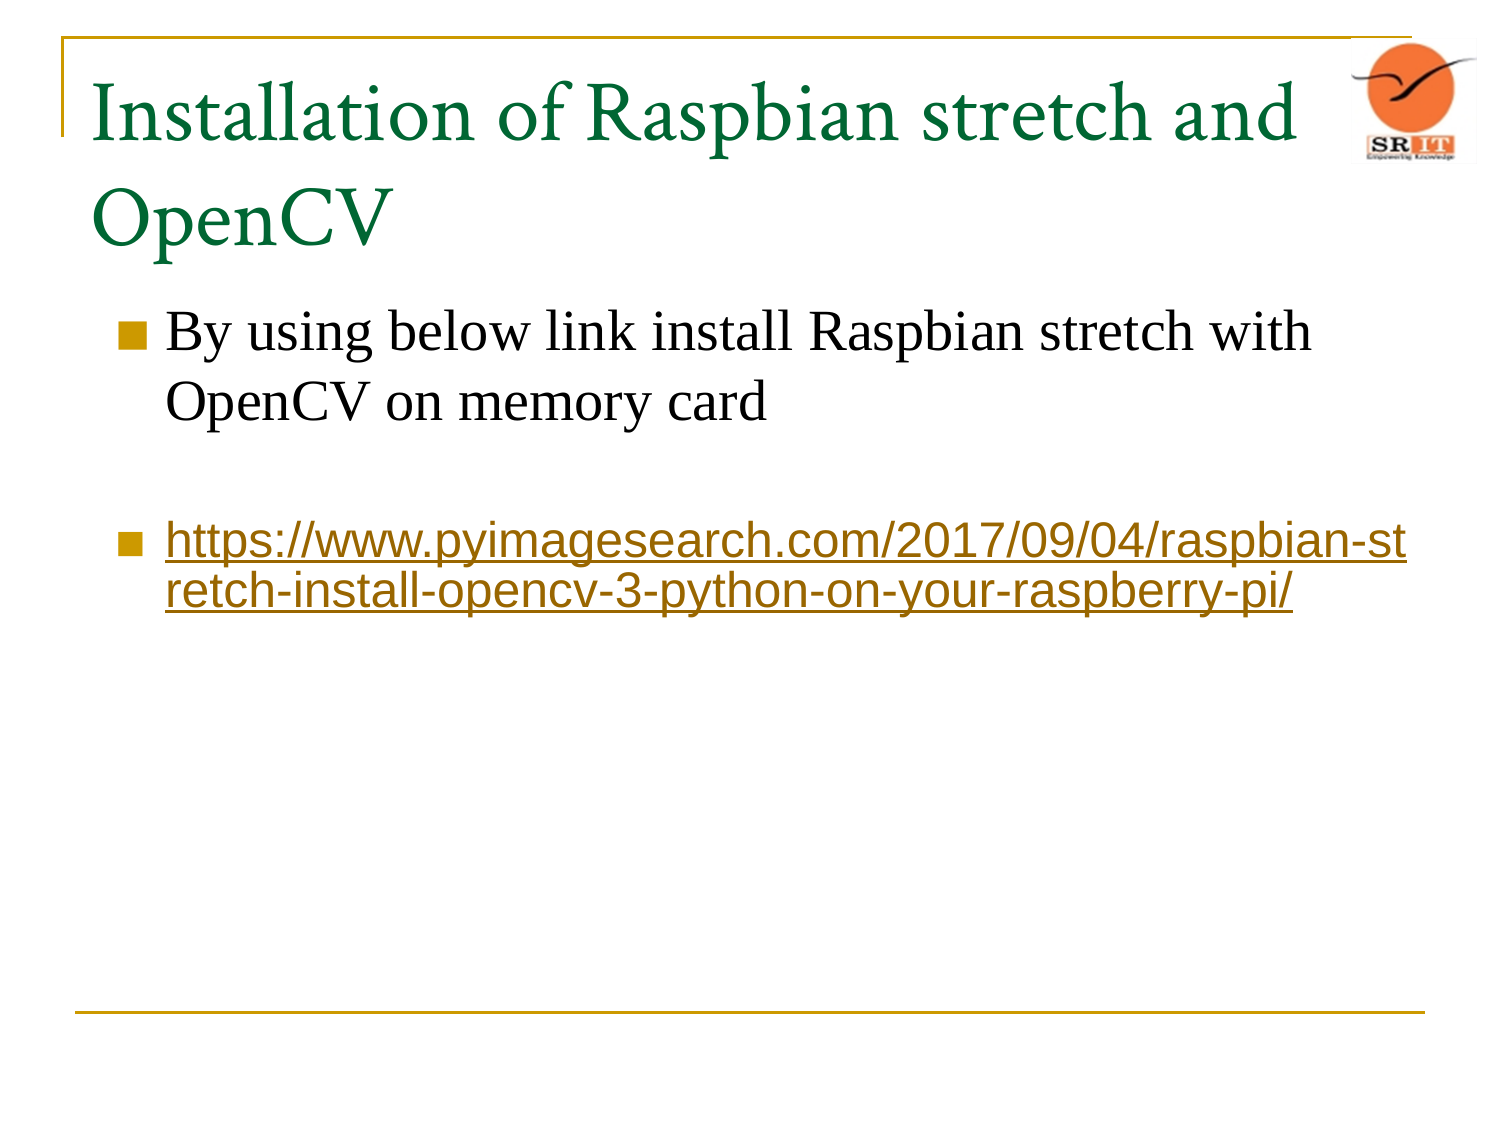

# Installation of Raspbian stretch and OpenCV
By using below link install Raspbian stretch with OpenCV on memory card

https://www.pyimagesearch.com/2017/09/04/raspbian-stretch-install-opencv-3-python-on-your-raspberry-pi/